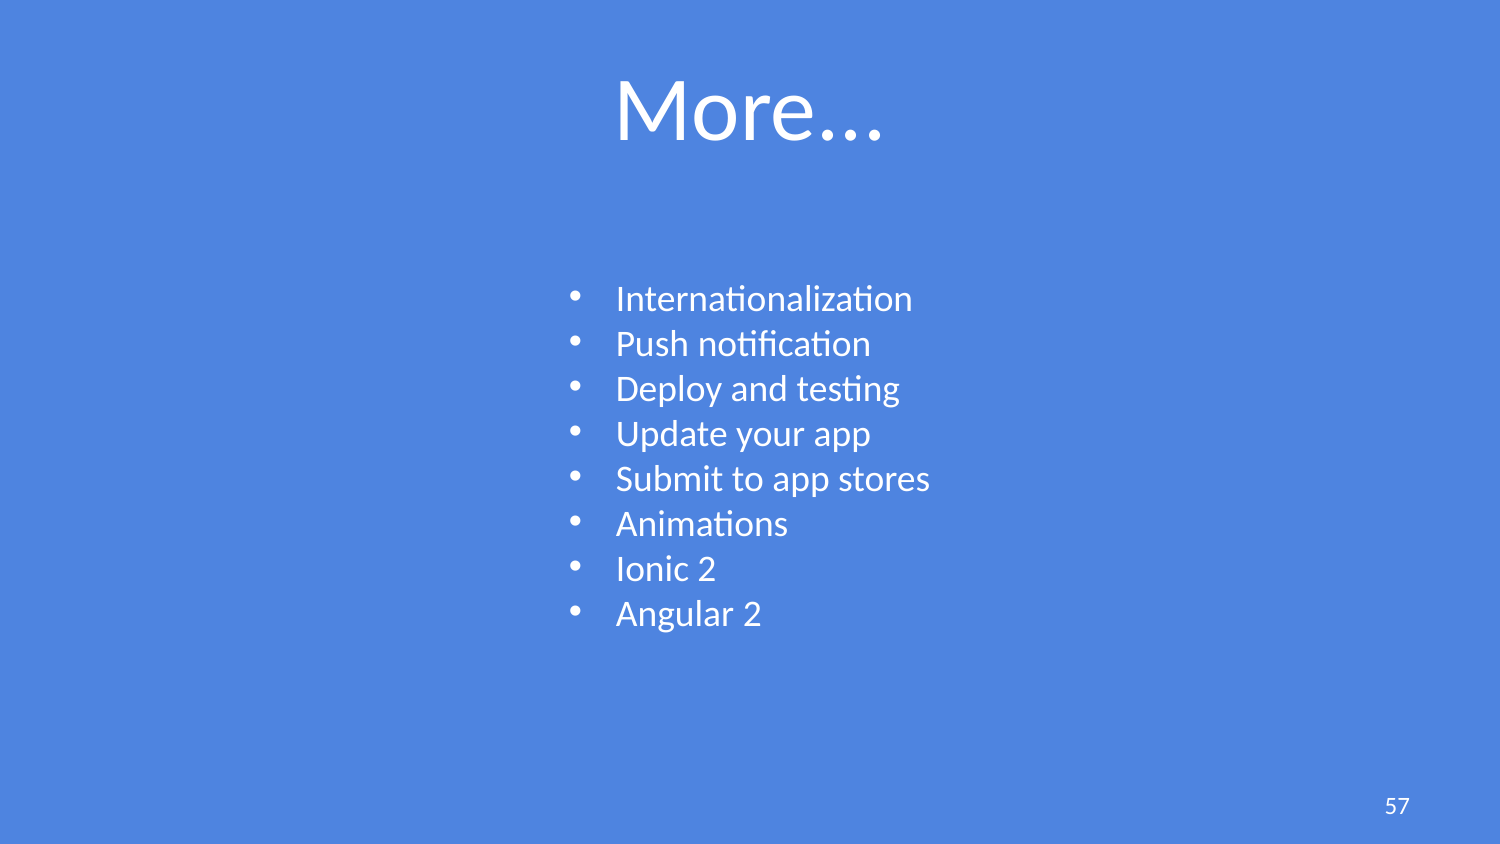

# More...
Internationalization
Push notification
Deploy and testing
Update your app
Submit to app stores
Animations
Ionic 2
Angular 2

57